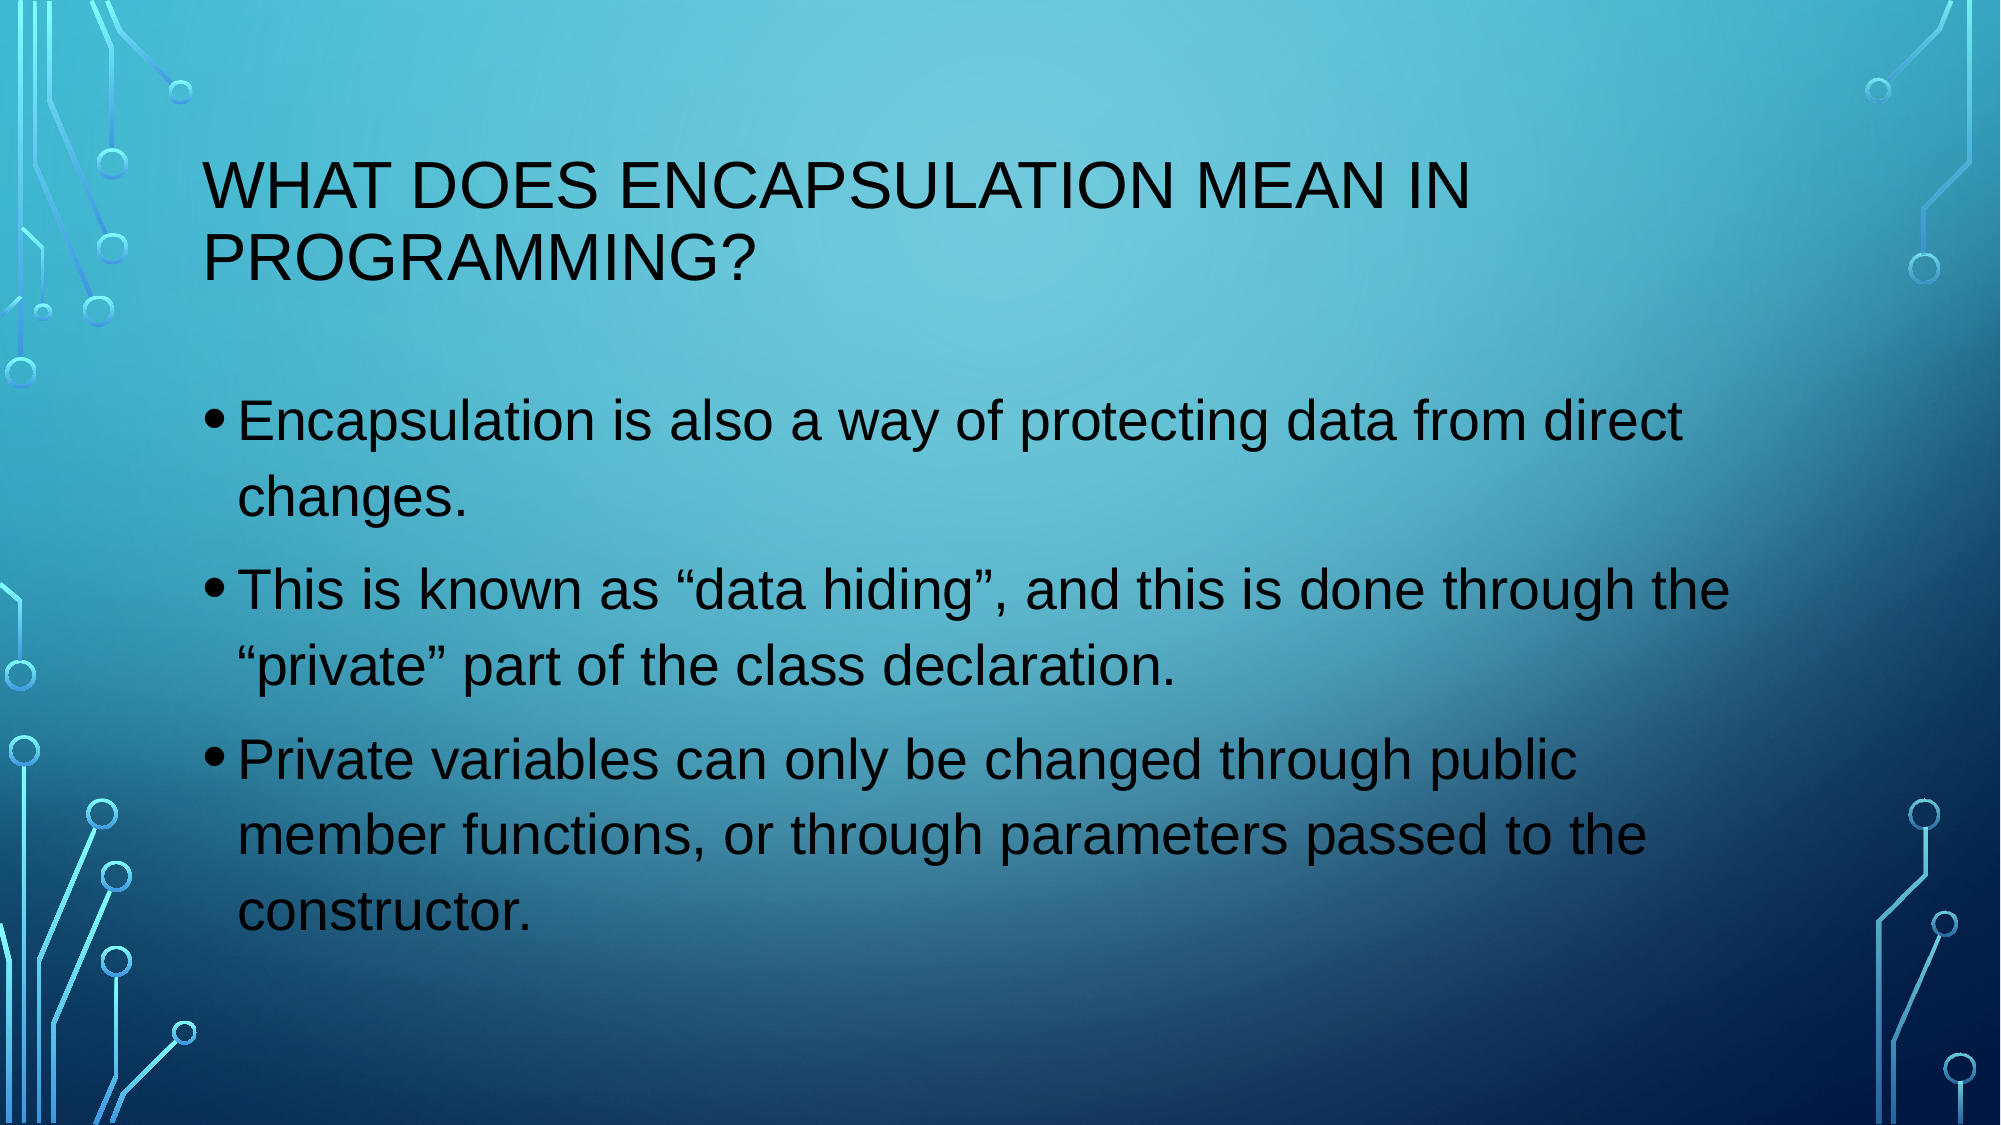

# What does encapsulation mean in programming?
Encapsulation is also a way of protecting data from direct changes.
This is known as “data hiding”, and this is done through the “private” part of the class declaration.
Private variables can only be changed through public member functions, or through parameters passed to the constructor.